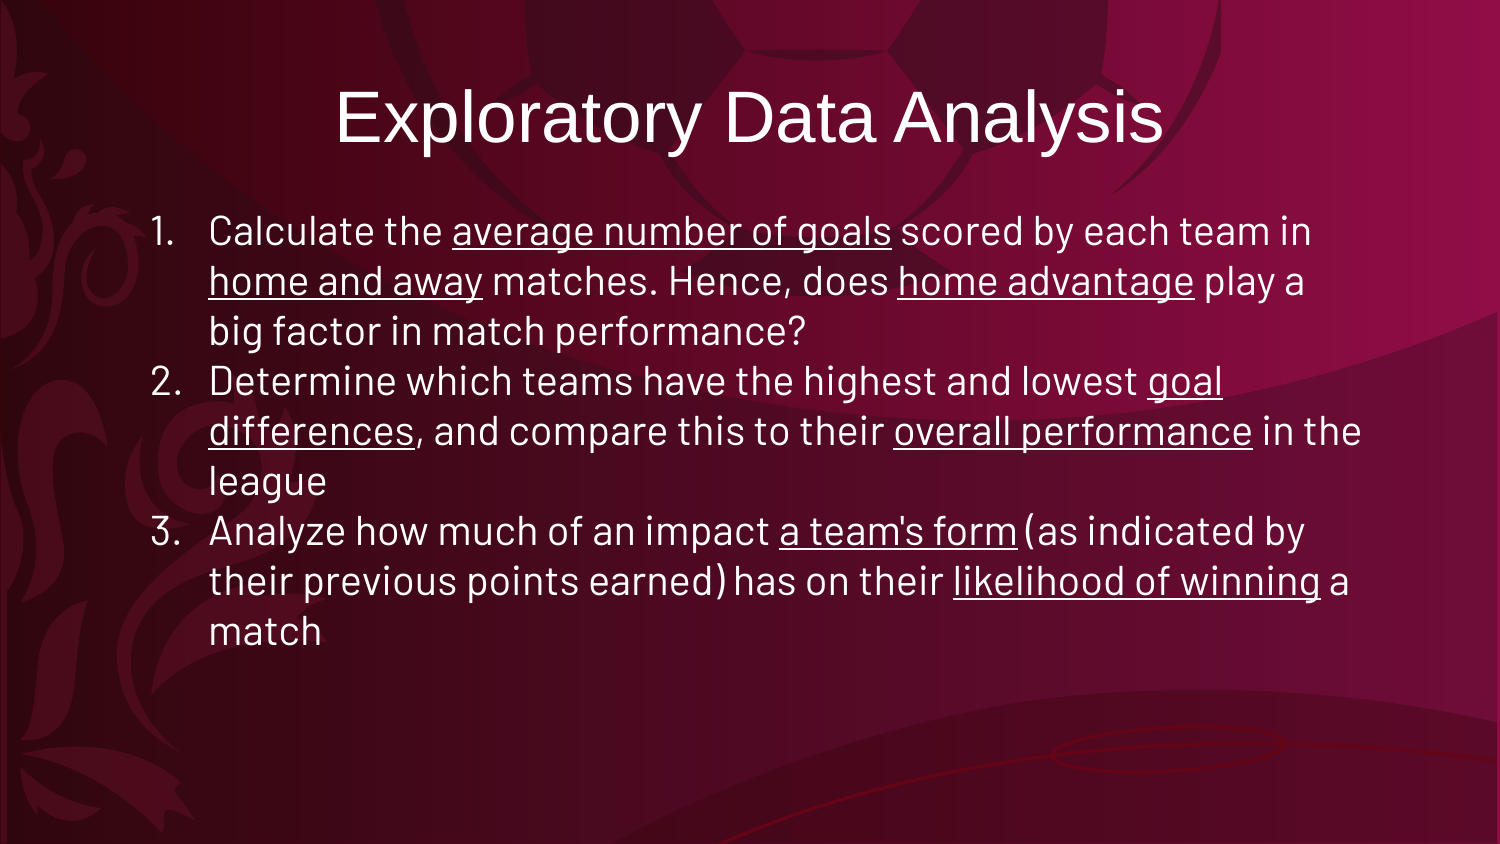

# Exploratory Data Analysis
Calculate the average number of goals scored by each team in home and away matches. Hence, does home advantage play a big factor in match performance?
Determine which teams have the highest and lowest goal differences, and compare this to their overall performance in the league
Analyze how much of an impact a team's form (as indicated by their previous points earned) has on their likelihood of winning a match